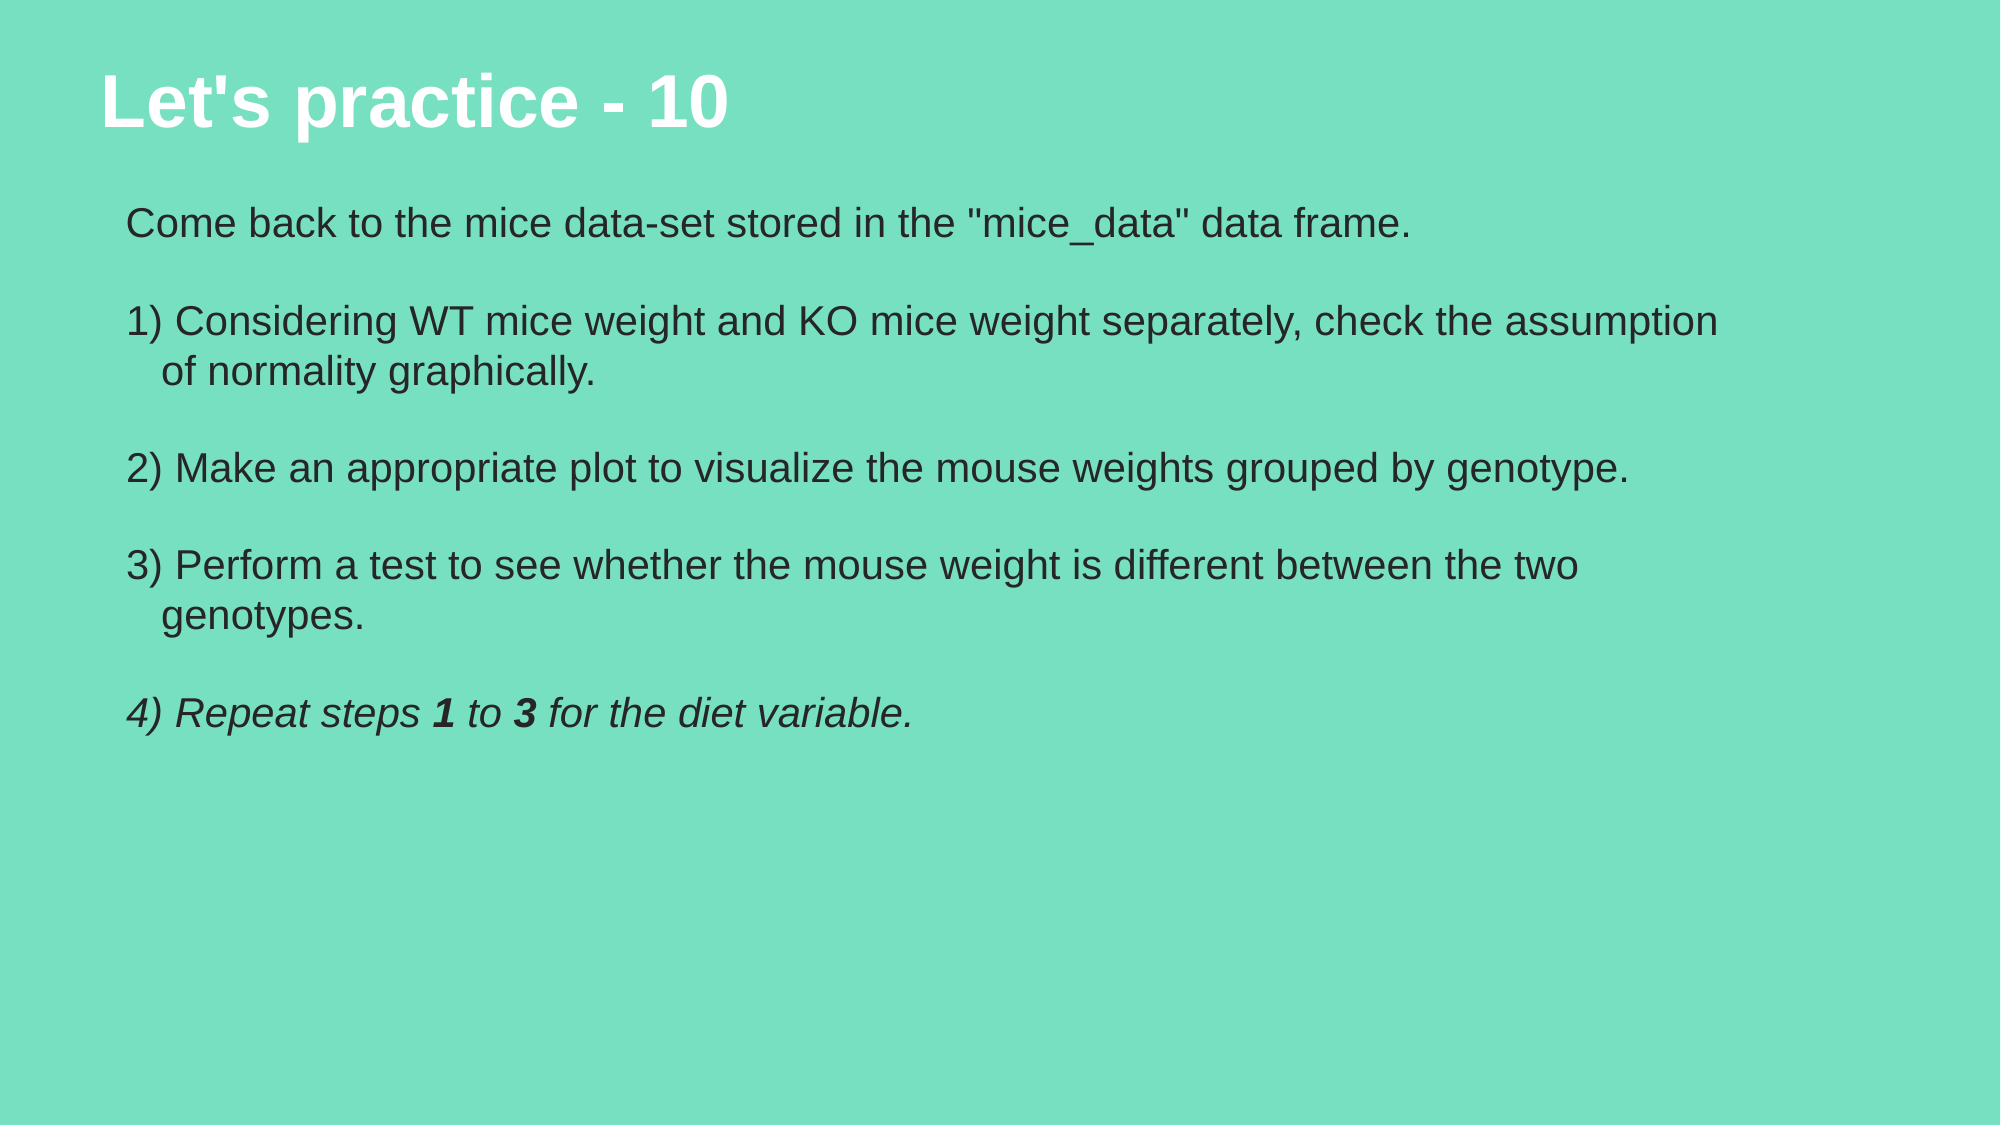

# Let's practice - 10
Come back to the mice data-set stored in the "mice_data" data frame.
 Considering WT mice weight and KO mice weight separately, check the assumption of normality graphically.
 Make an appropriate plot to visualize the mouse weights grouped by genotype.
 Perform a test to see whether the mouse weight is different between the two genotypes.
 Repeat steps 1 to 3 for the diet variable.